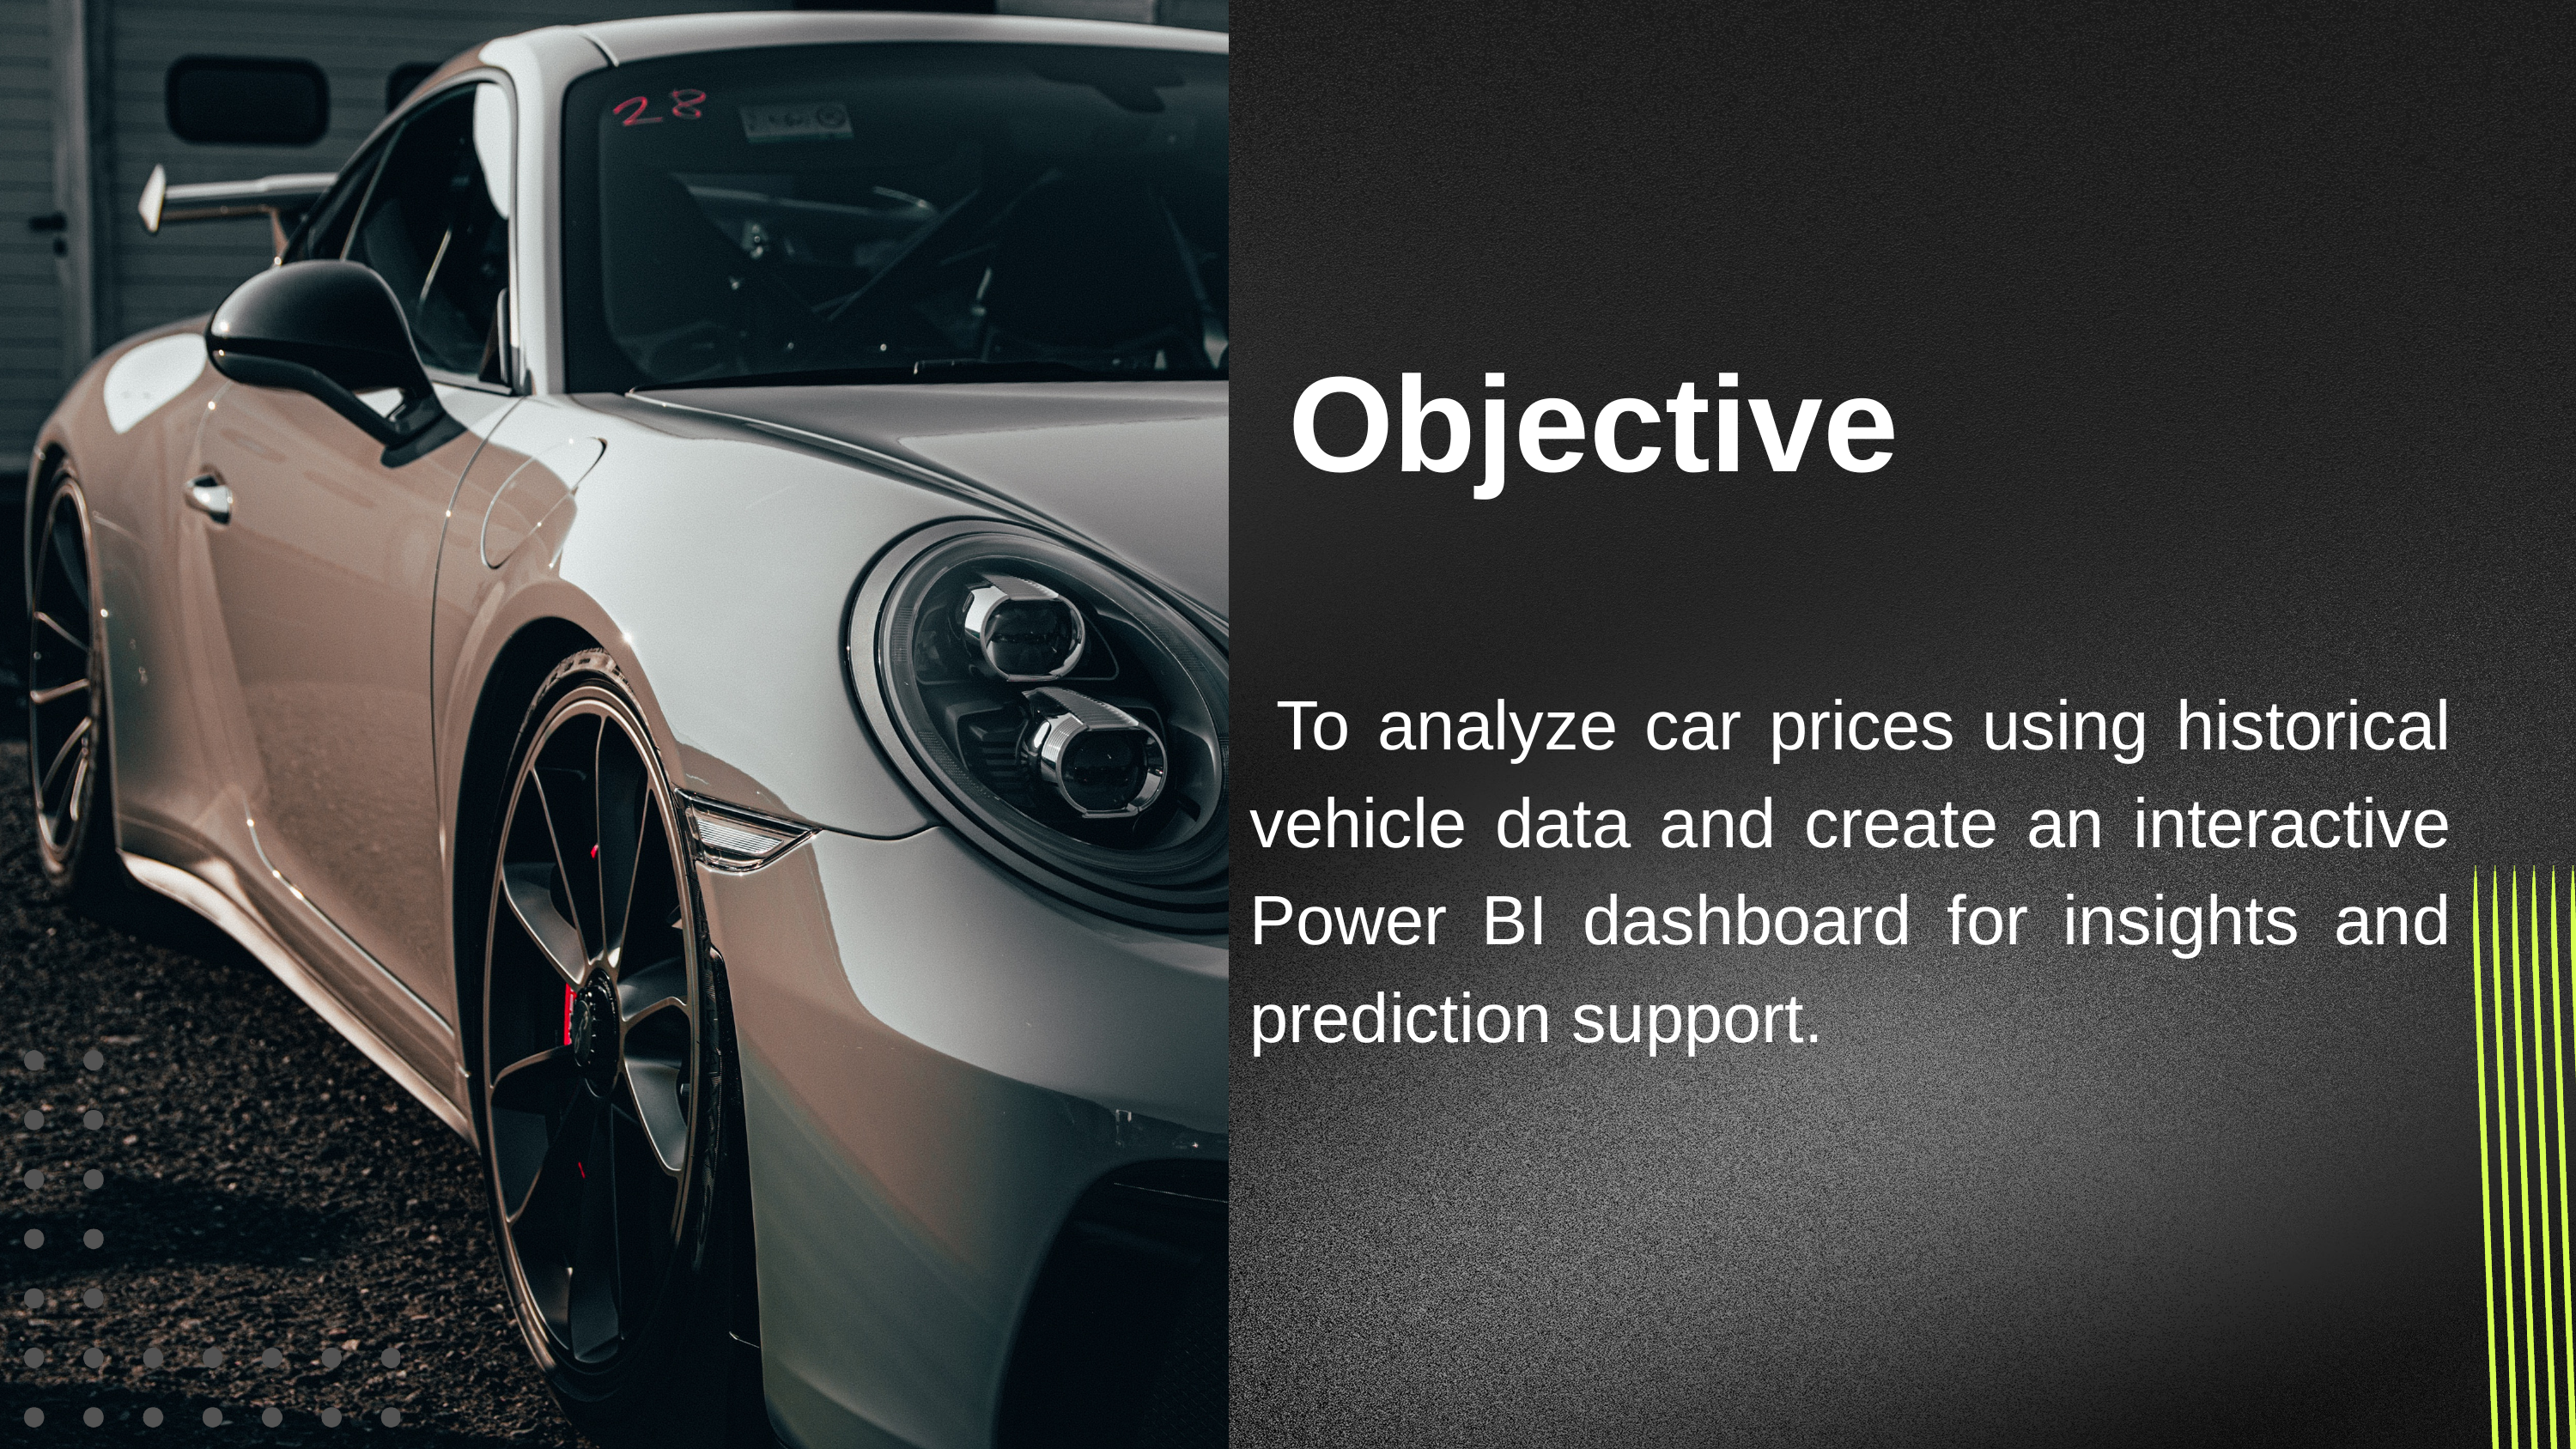

Objective

 To analyze car prices using historical vehicle data and create an interactive Power BI dashboard for insights and prediction support.